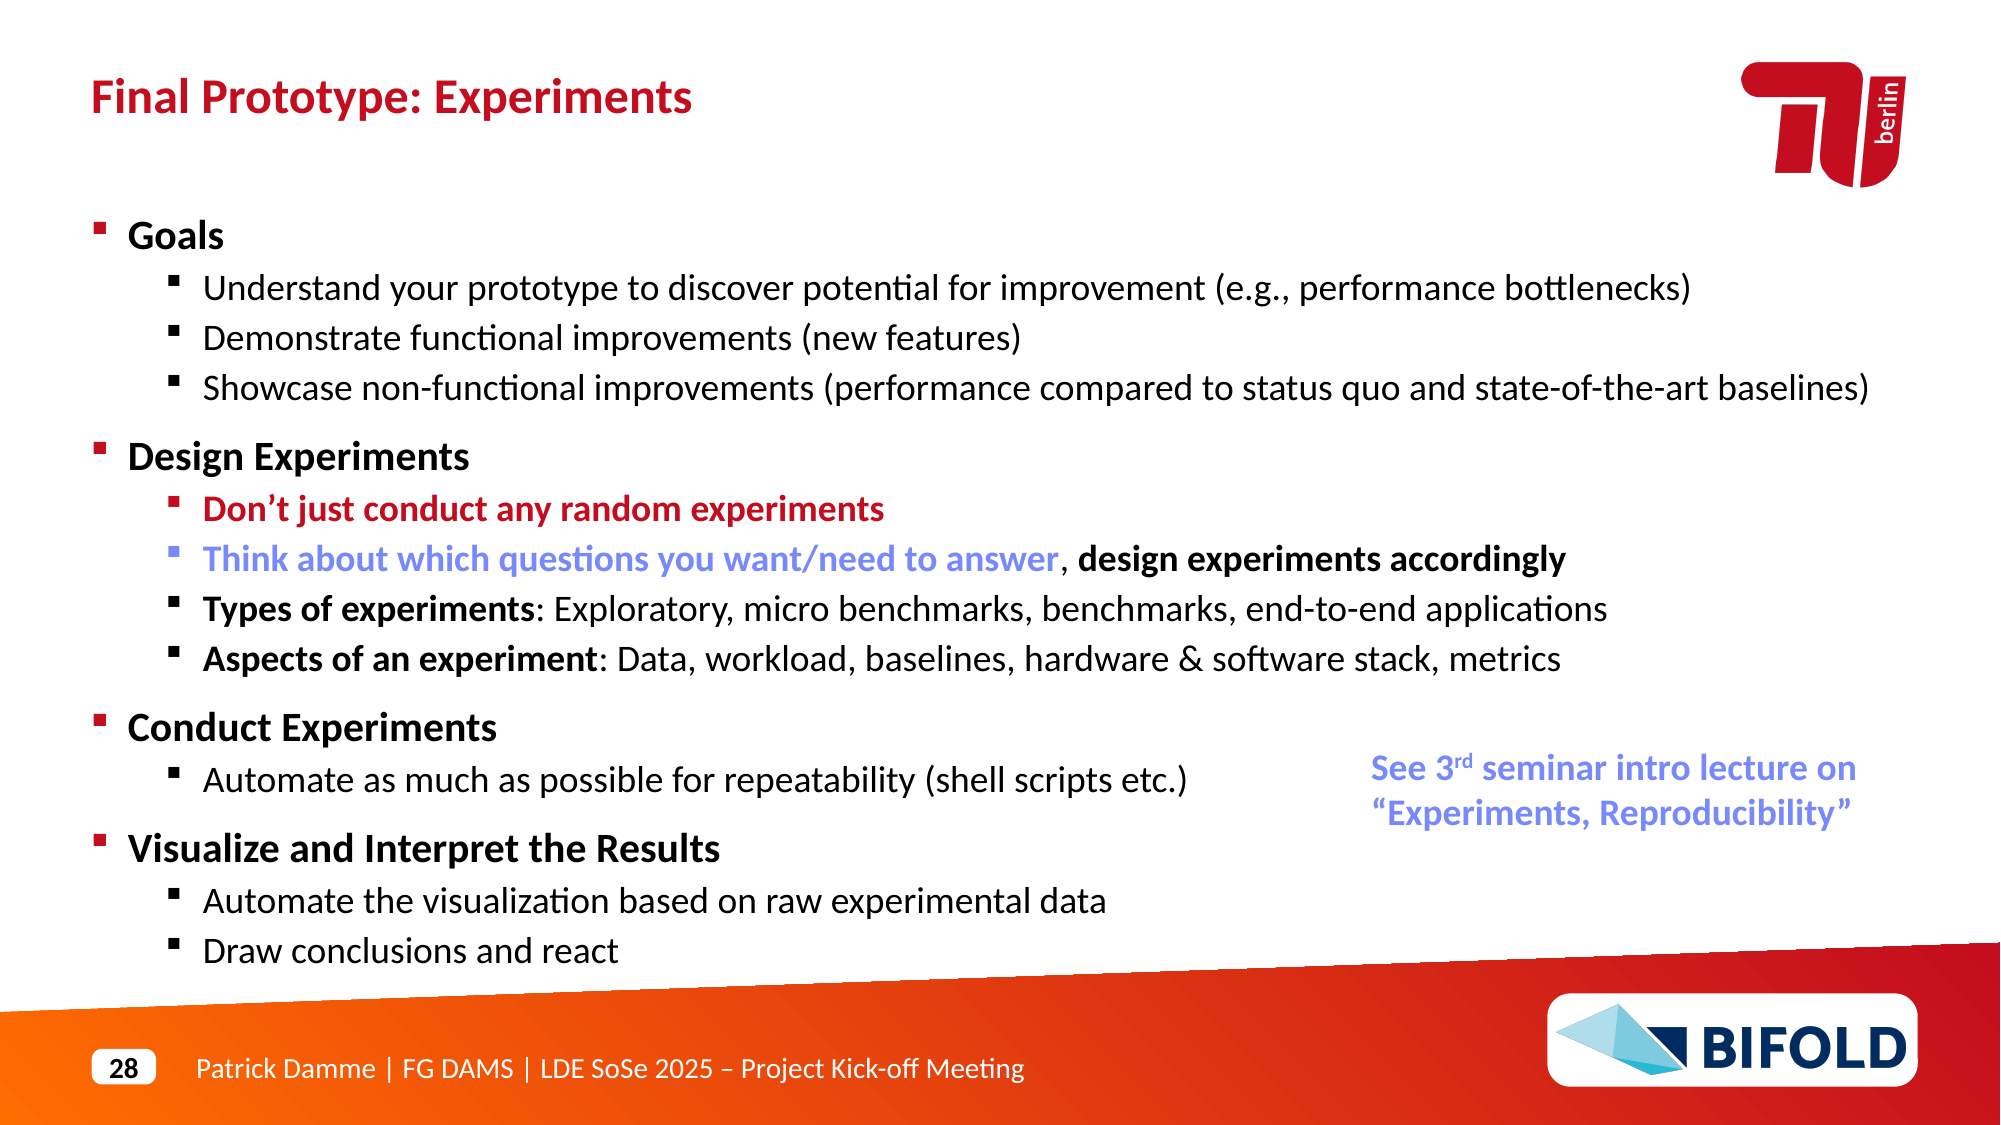

Final Prototype: Experiments
Goals
Understand your prototype to discover potential for improvement (e.g., performance bottlenecks)
Demonstrate functional improvements (new features)
Showcase non-functional improvements (performance compared to status quo and state-of-the-art baselines)
Design Experiments
Don’t just conduct any random experiments
Think about which questions you want/need to answer, design experiments accordingly
Types of experiments: Exploratory, micro benchmarks, benchmarks, end-to-end applications
Aspects of an experiment: Data, workload, baselines, hardware & software stack, metrics
Conduct Experiments
Automate as much as possible for repeatability (shell scripts etc.)
Visualize and Interpret the Results
Automate the visualization based on raw experimental data
Draw conclusions and react
See 3rd seminar intro lecture on
“Experiments, Reproducibility”